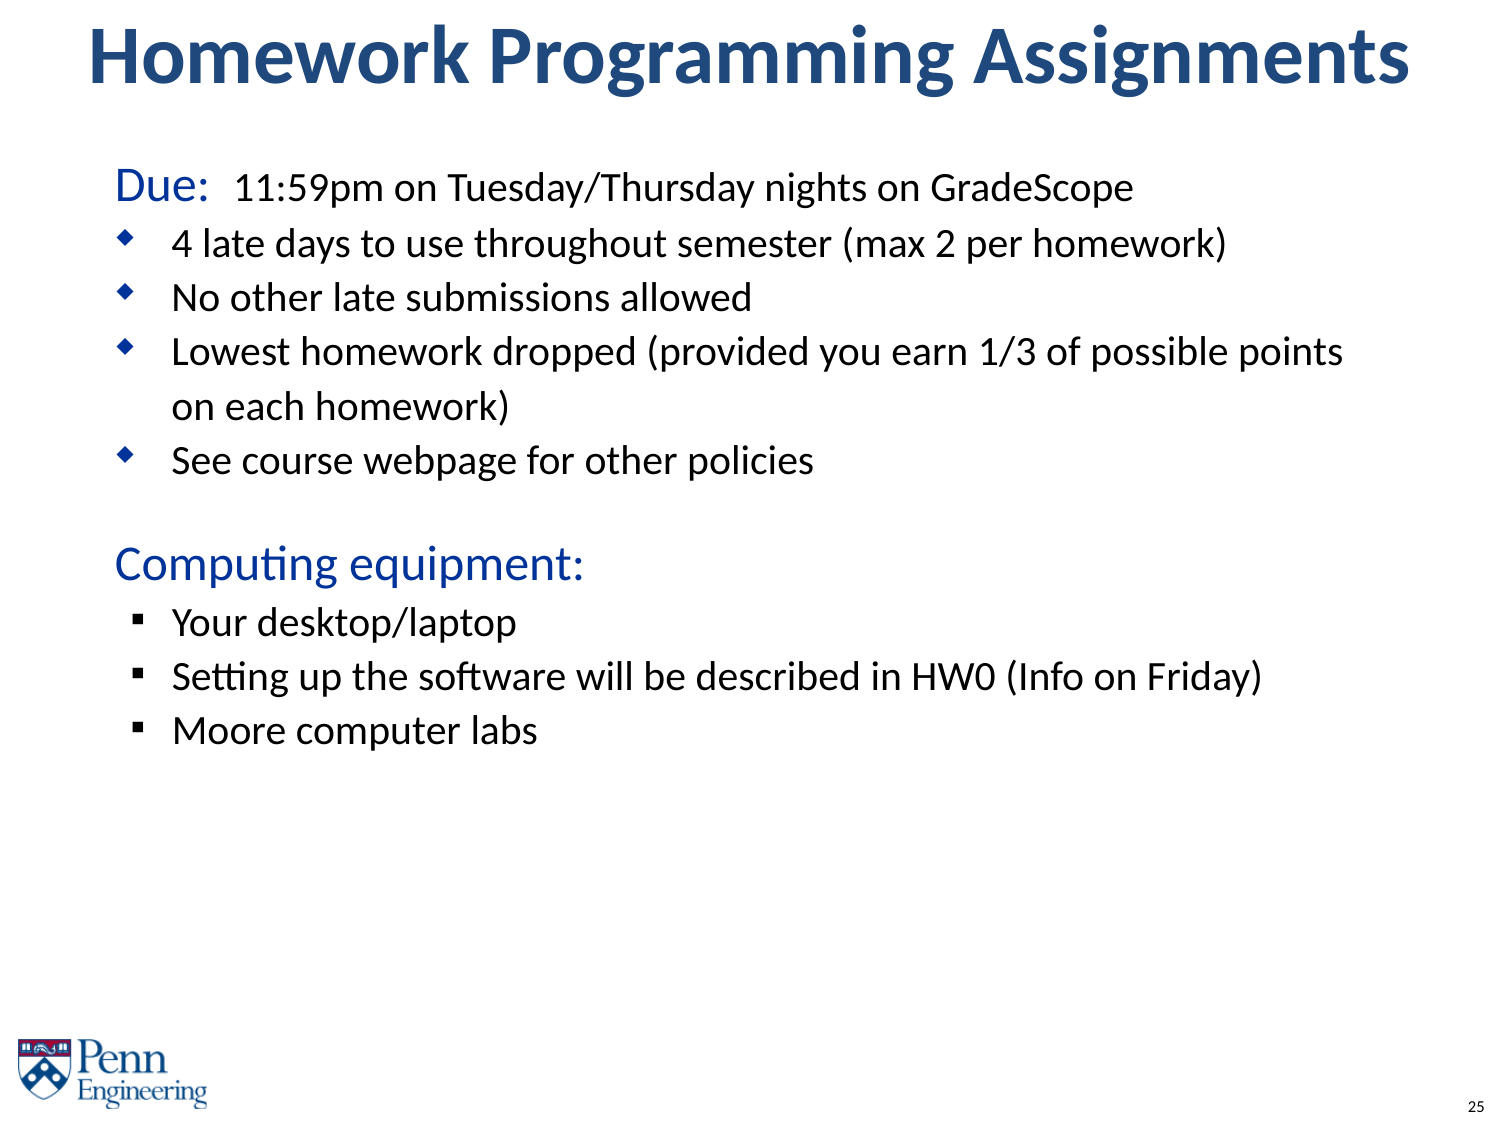

# Homework Programming Assignments
Due:  11:59pm on Tuesday/Thursday nights on GradeScope
4 late days to use throughout semester (max 2 per homework)
No other late submissions allowed
Lowest homework dropped (provided you earn 1/3 of possible points on each homework)
See course webpage for other policies

Computing equipment:
Your desktop/laptop
Setting up the software will be described in HW0 (Info on Friday)
Moore computer labs

25